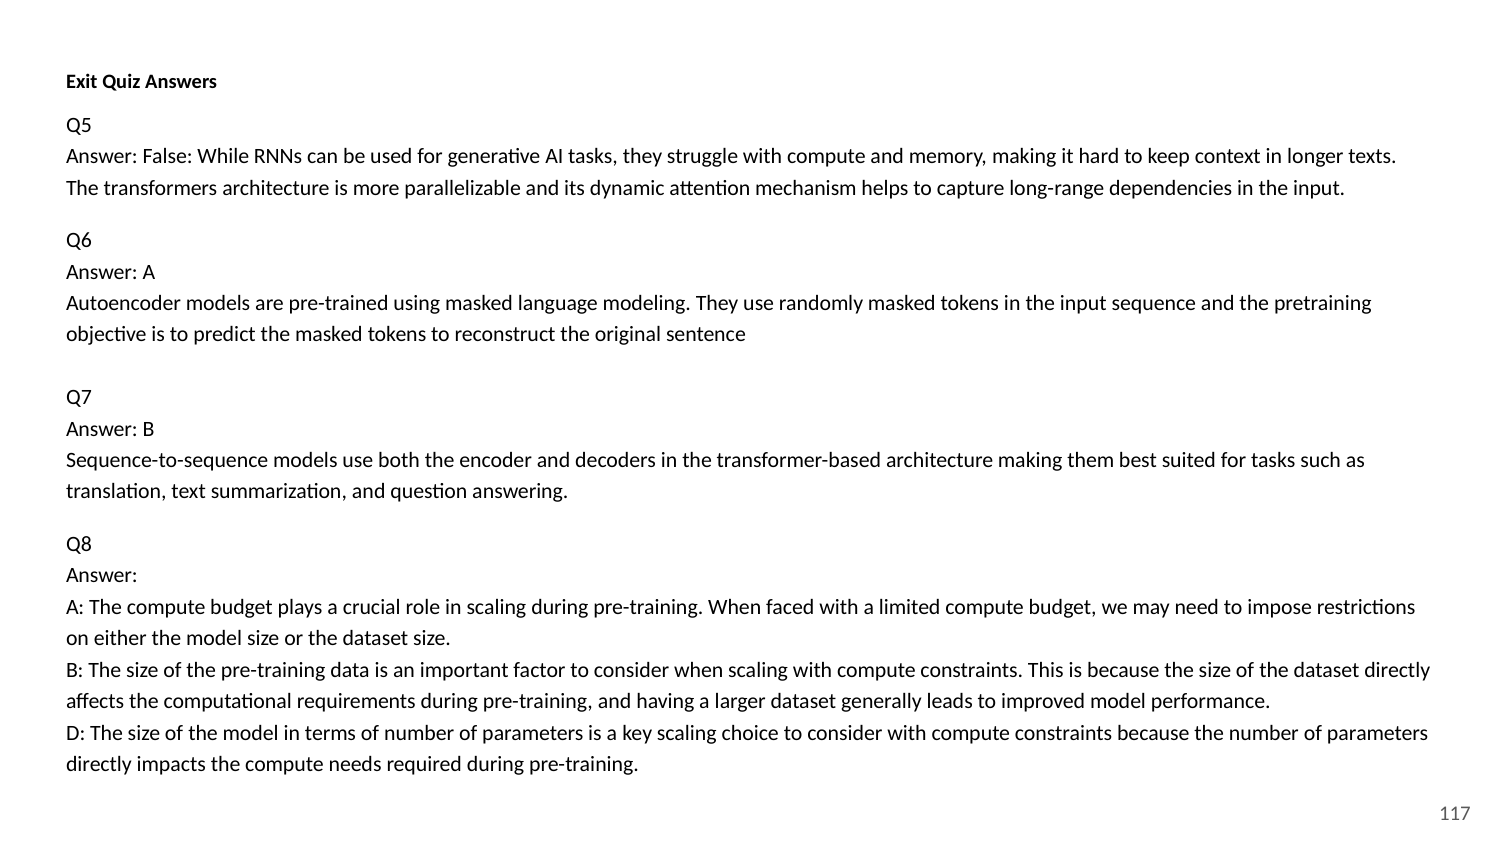

Exit Quiz Answers
Q5
Answer: False: While RNNs can be used for generative AI tasks, they struggle with compute and memory, making it hard to keep context in longer texts. The transformers architecture is more parallelizable and its dynamic attention mechanism helps to capture long-range dependencies in the input.

Q6
Answer: A
Autoencoder models are pre-trained using masked language modeling. They use randomly masked tokens in the input sequence and the pretraining objective is to predict the masked tokens to reconstruct the original sentence

Q7
Answer: B
Sequence-to-sequence models use both the encoder and decoders in the transformer-based architecture making them best suited for tasks such as translation, text summarization, and question answering.

Q8
Answer:
A: The compute budget plays a crucial role in scaling during pre-training. When faced with a limited compute budget, we may need to impose restrictions on either the model size or the dataset size.
B: The size of the pre-training data is an important factor to consider when scaling with compute constraints. This is because the size of the dataset directly affects the computational requirements during pre-training, and having a larger dataset generally leads to improved model performance.
D: The size of the model in terms of number of parameters is a key scaling choice to consider with compute constraints because the number of parameters directly impacts the compute needs required during pre-training.
117